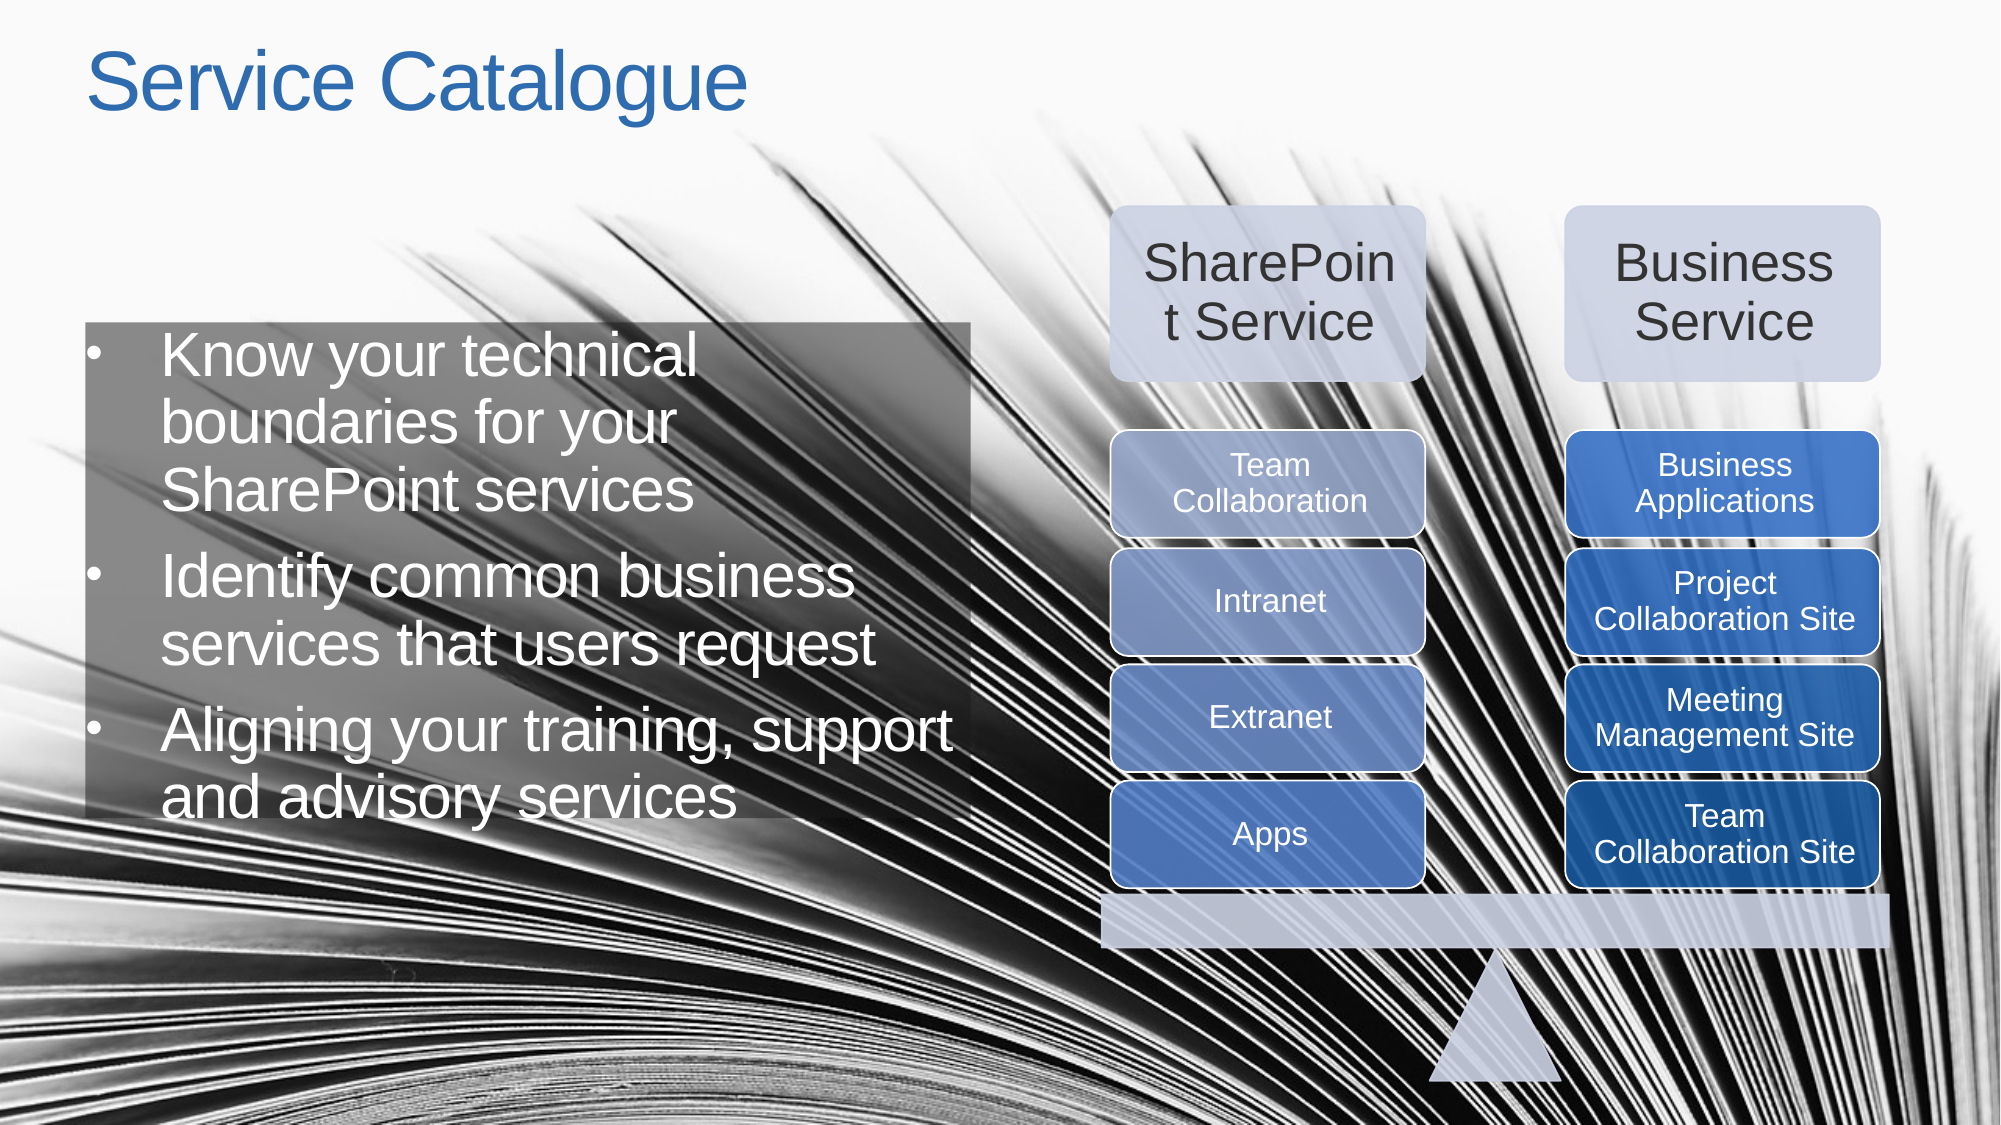

# Service Catalogue
SharePoint Service
Business Service
Team Collaboration Site
Meeting Management Site
Project Collaboration Site
Business Applications
Apps
Extranet
Intranet
Team Collaboration
Know your technical boundaries for your SharePoint services
Identify common business services that users request
Aligning your training, support and advisory services